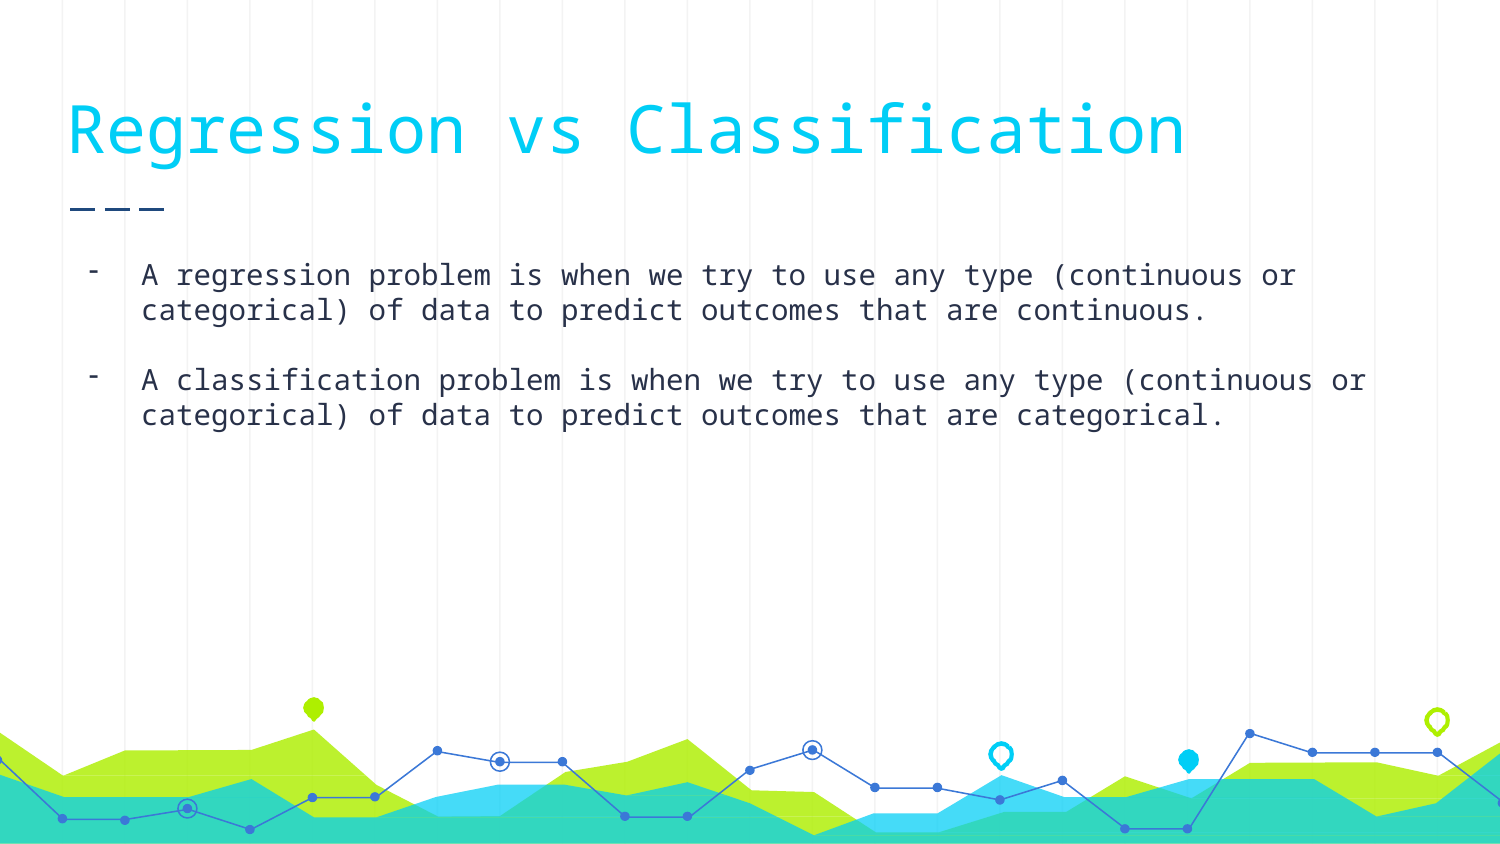

# Regression vs Classification
A regression problem is when we try to use any type (continuous or categorical) of data to predict outcomes that are continuous.

A classification problem is when we try to use any type (continuous or categorical) of data to predict outcomes that are categorical.